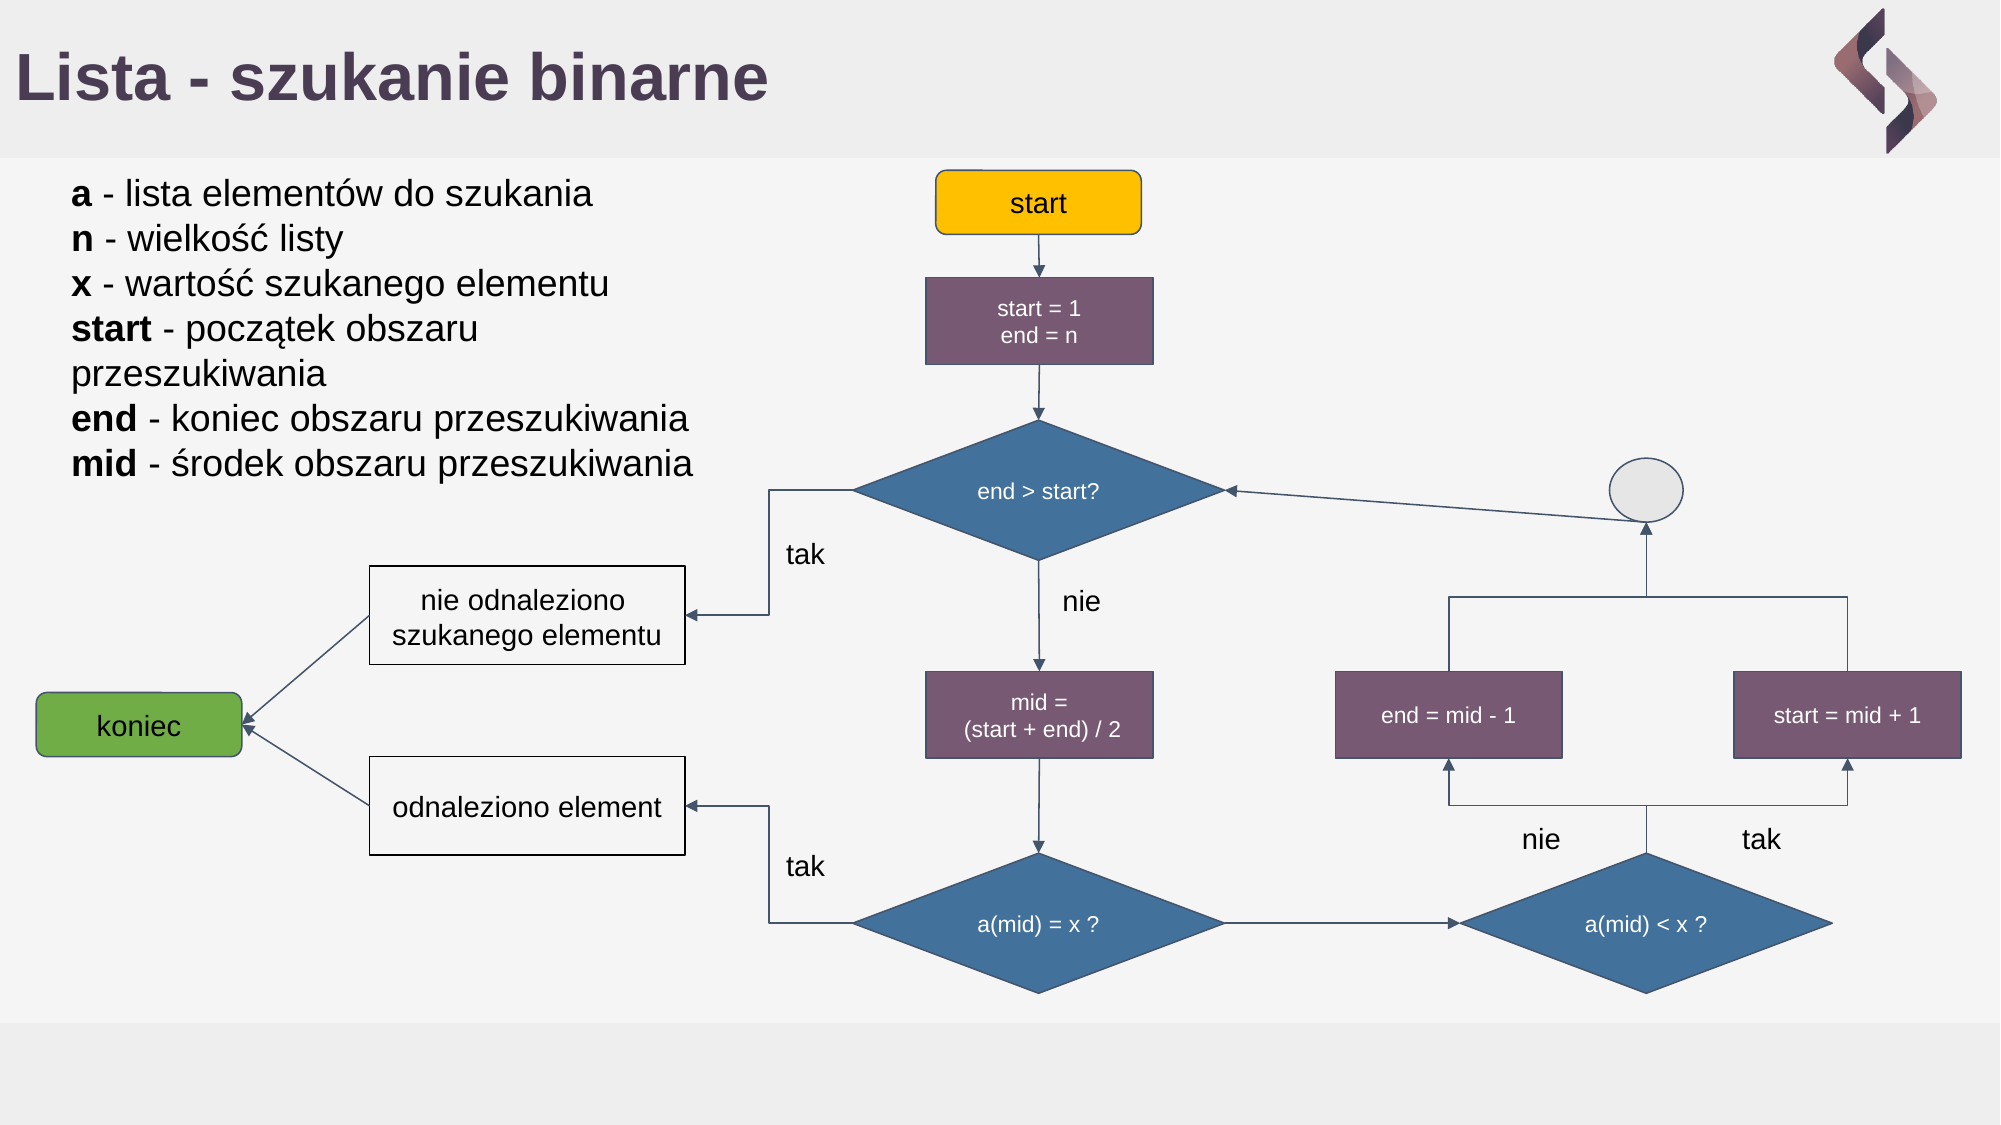

# Lista - szukanie binarne
a - lista elementów do szukania
n - wielkość listy
x - wartość szukanego elementu
start - początek obszaru przeszukiwania
end - koniec obszaru przeszukiwania
mid - środek obszaru przeszukiwania

start
start = 1
end = n
end > start?

tak
nie odnaleziono  szukanego elementu
nie
mid =
 (start + end) / 2
end = mid - 1
start = mid + 1
koniec
odnaleziono element
nie
tak
tak
a(mid) = x ?
a(mid) < x ?